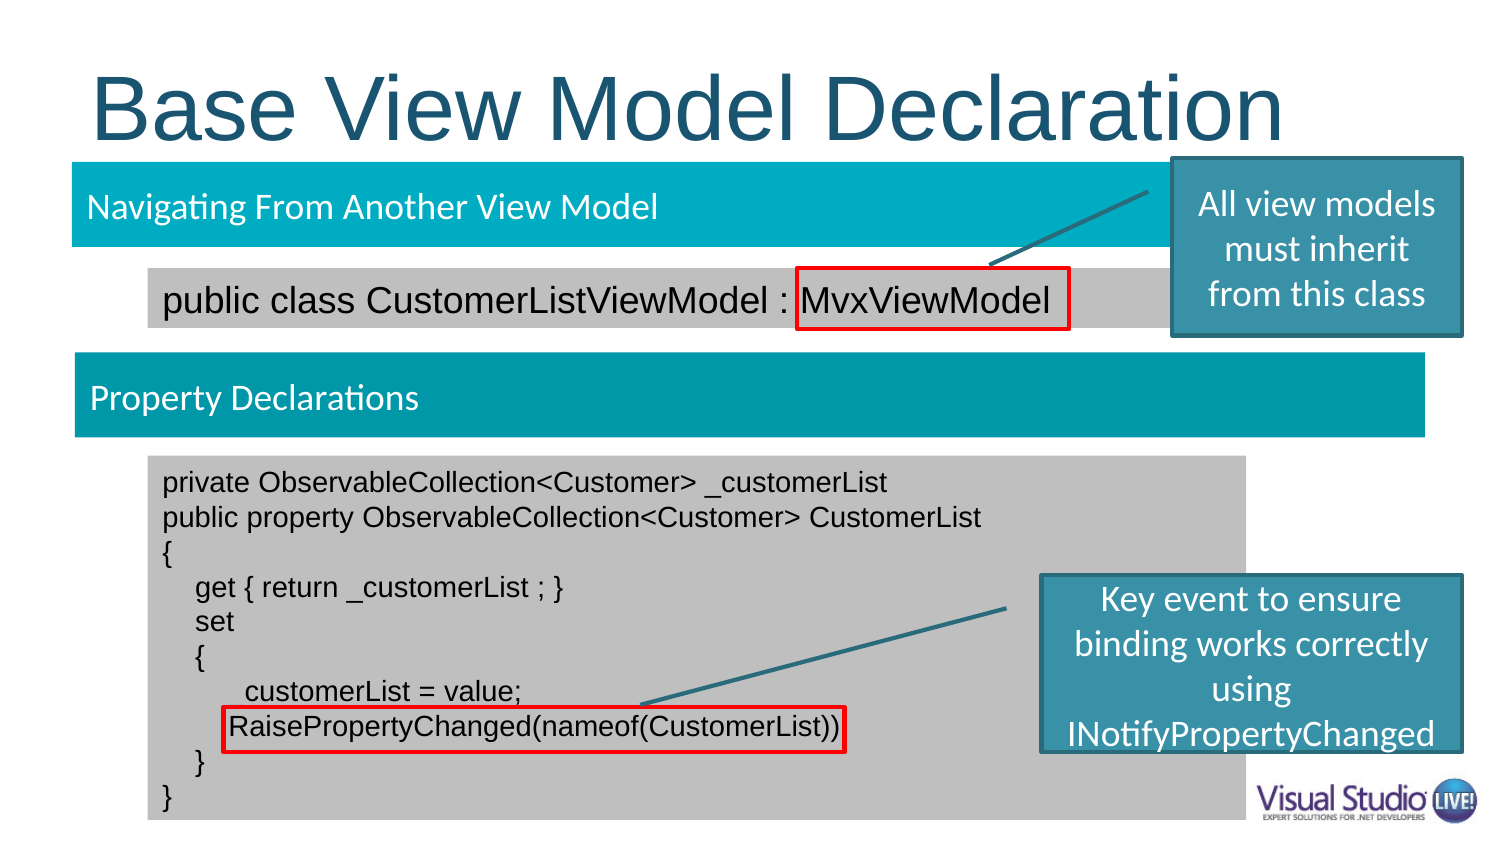

# Base View Model Declaration
All view models must inherit from this class
Navigating From Another View Model
public class CustomerListViewModel : MvxViewModel

Property Declarations
private ObservableCollection<Customer> _customerList
public property ObservableCollection<Customer> CustomerList
{
    get { return _customerList ; }
    set
    {
        _customerList = value;
        RaisePropertyChanged(nameof(CustomerList));
    }
}
Key event to ensure binding works correctly using INotifyPropertyChanged